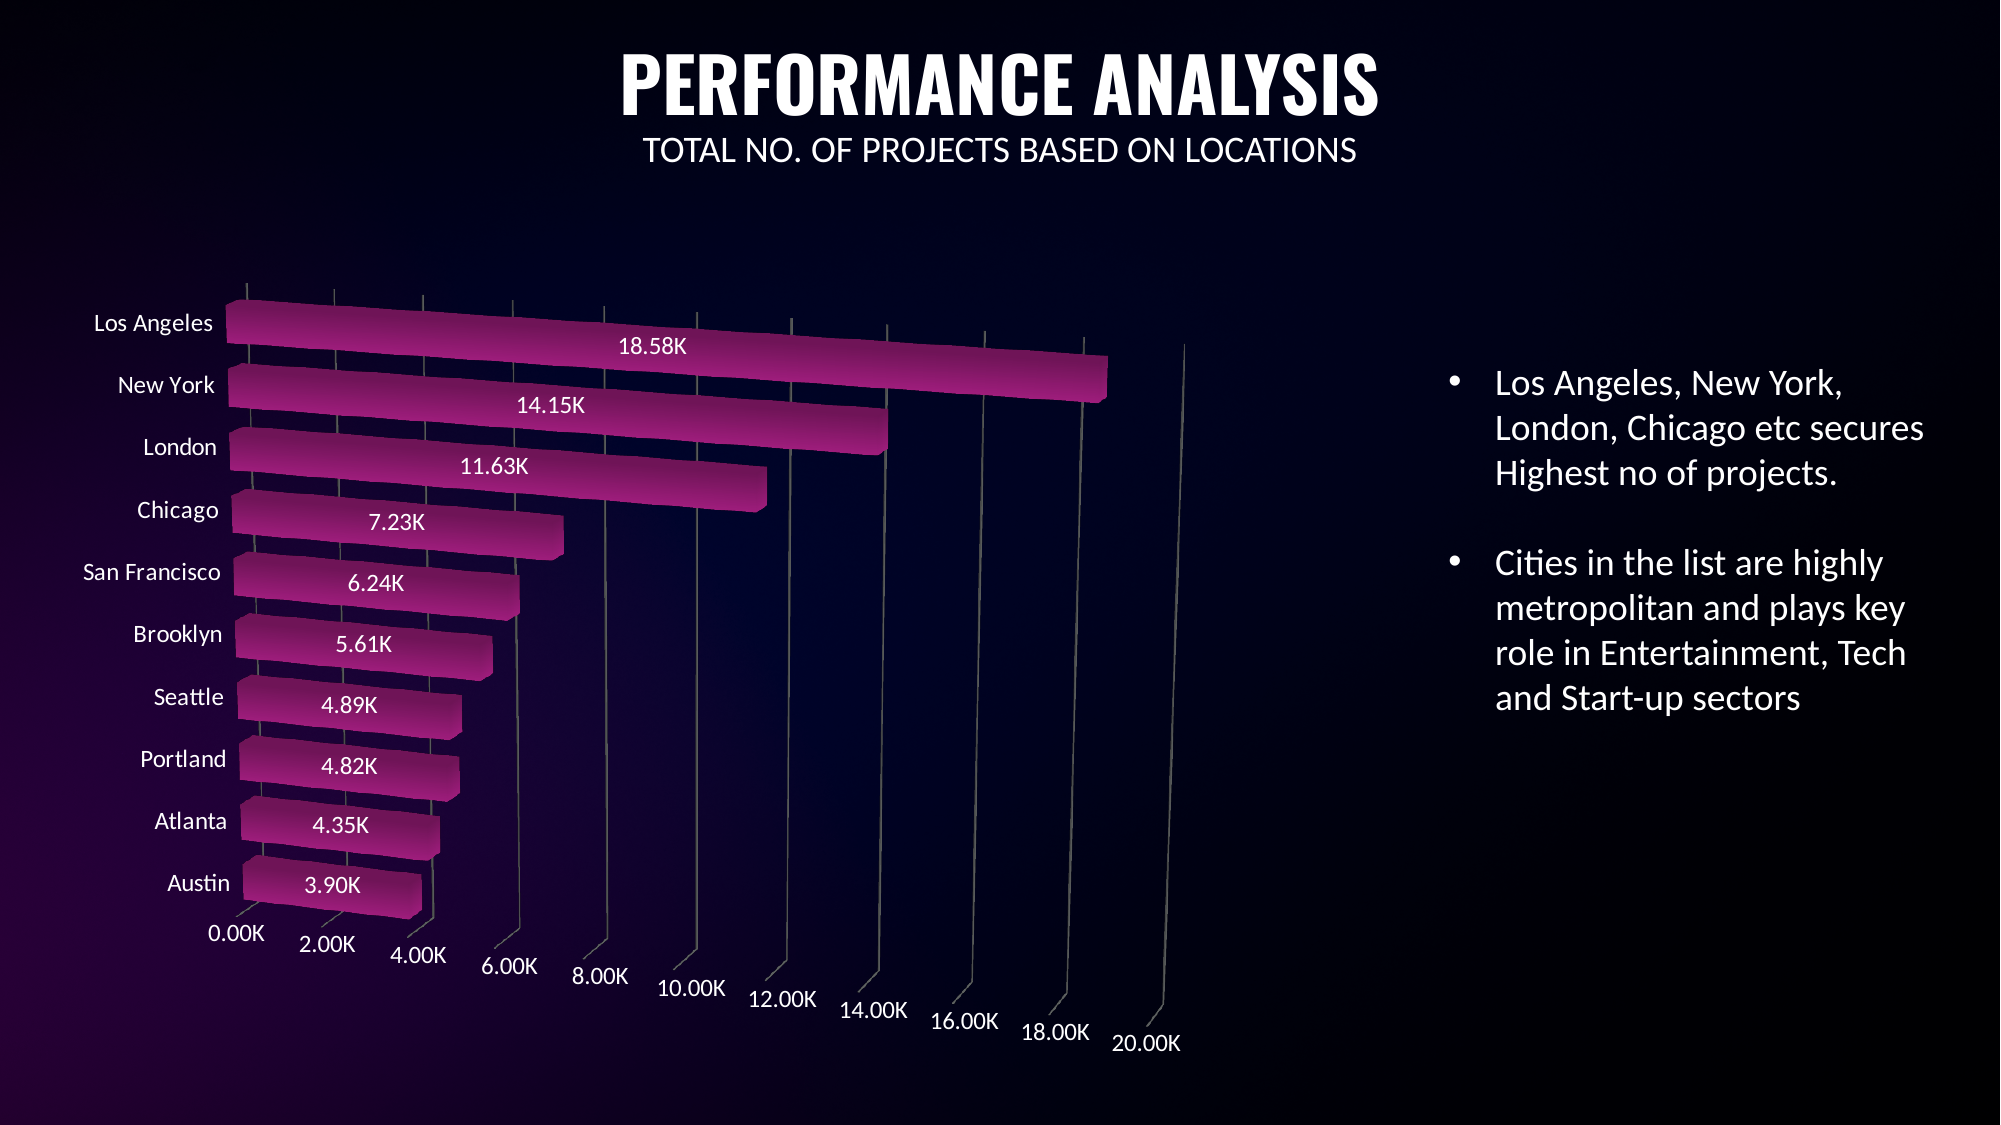

PERFORMANCE ANALYSIS
TOTAL NO. OF PROJECTS BASED ON LOCATIONS

[unsupported chart]

Los Angeles, New York, London, Chicago etc secures Highest no of projects.

Cities in the list are highly metropolitan and plays key role in Entertainment, Tech and Start-up sectors